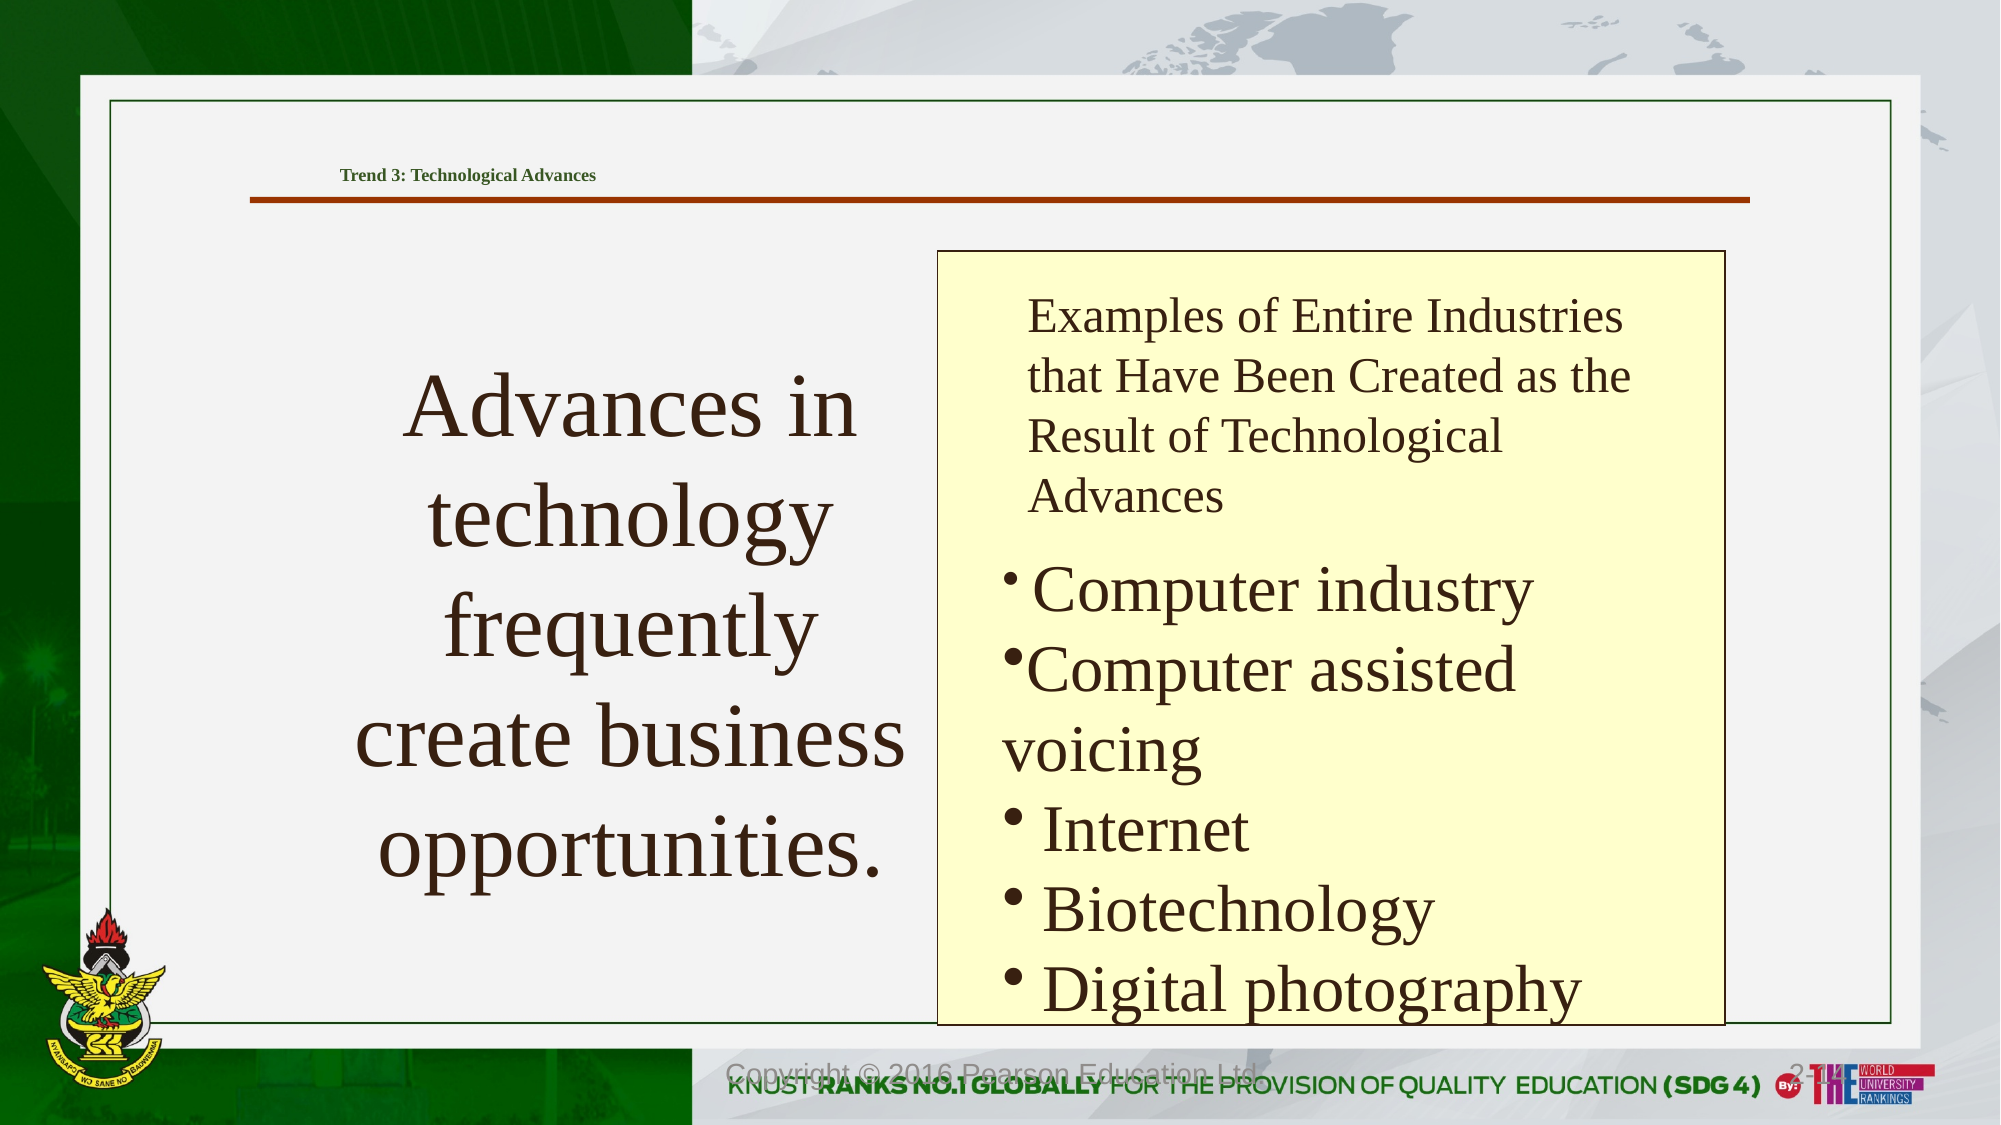

# Trend 3: Technological Advances

Examples of Entire Industries that Have Been Created as the Result of Technological Advances

Advances in technology frequently create business opportunities.
 Computer industry
Computer assisted voicing
 Internet
 Biotechnology
 Digital photography
Copyright © 2016 Pearson Education Ltd.
2-14